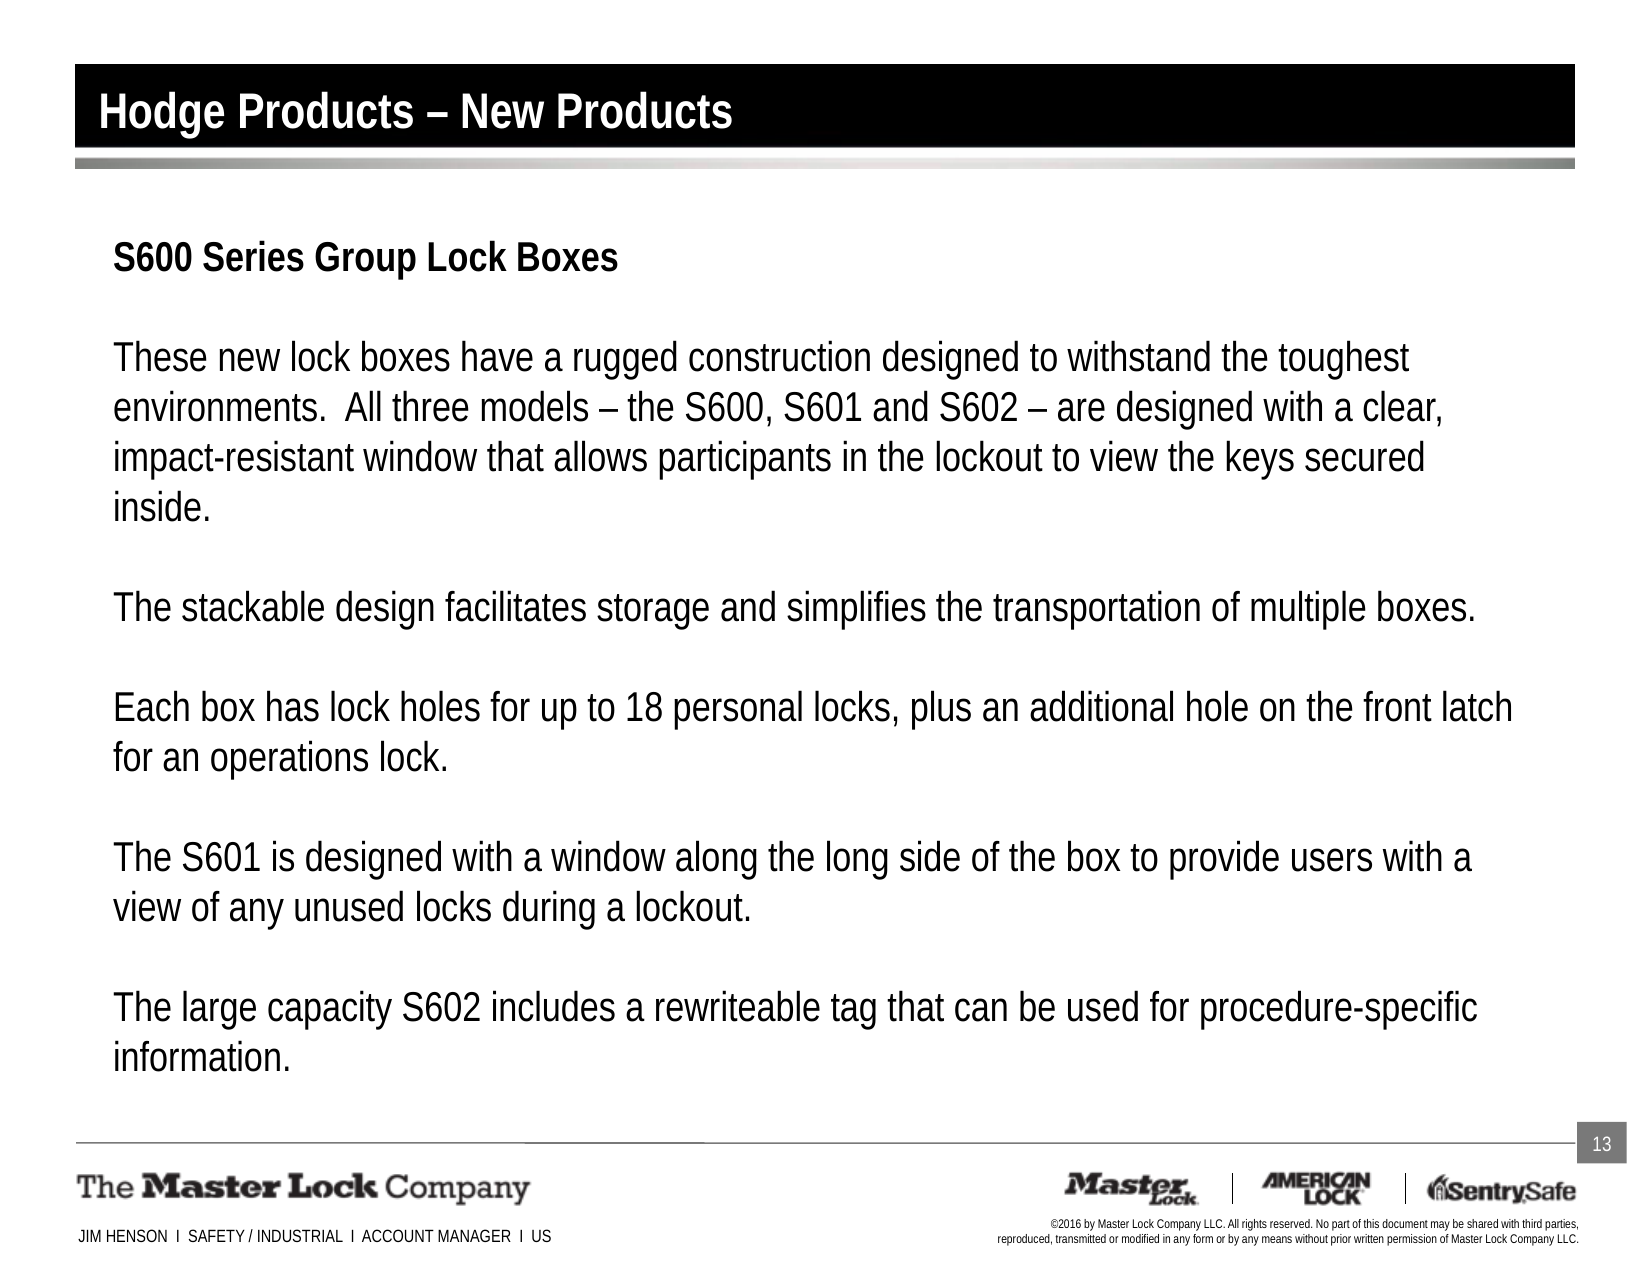

# Hodge Products – New Products
S600 Series Group Lock Boxes

These new lock boxes have a rugged construction designed to withstand the toughest environments.  All three models – the S600, S601 and S602 – are designed with a clear, impact-resistant window that allows participants in the lockout to view the keys secured inside.

The stackable design facilitates storage and simplifies the transportation of multiple boxes.

Each box has lock holes for up to 18 personal locks, plus an additional hole on the front latch for an operations lock.

The S601 is designed with a window along the long side of the box to provide users with a view of any unused locks during a lockout.

The large capacity S602 includes a rewriteable tag that can be used for procedure-specific information.